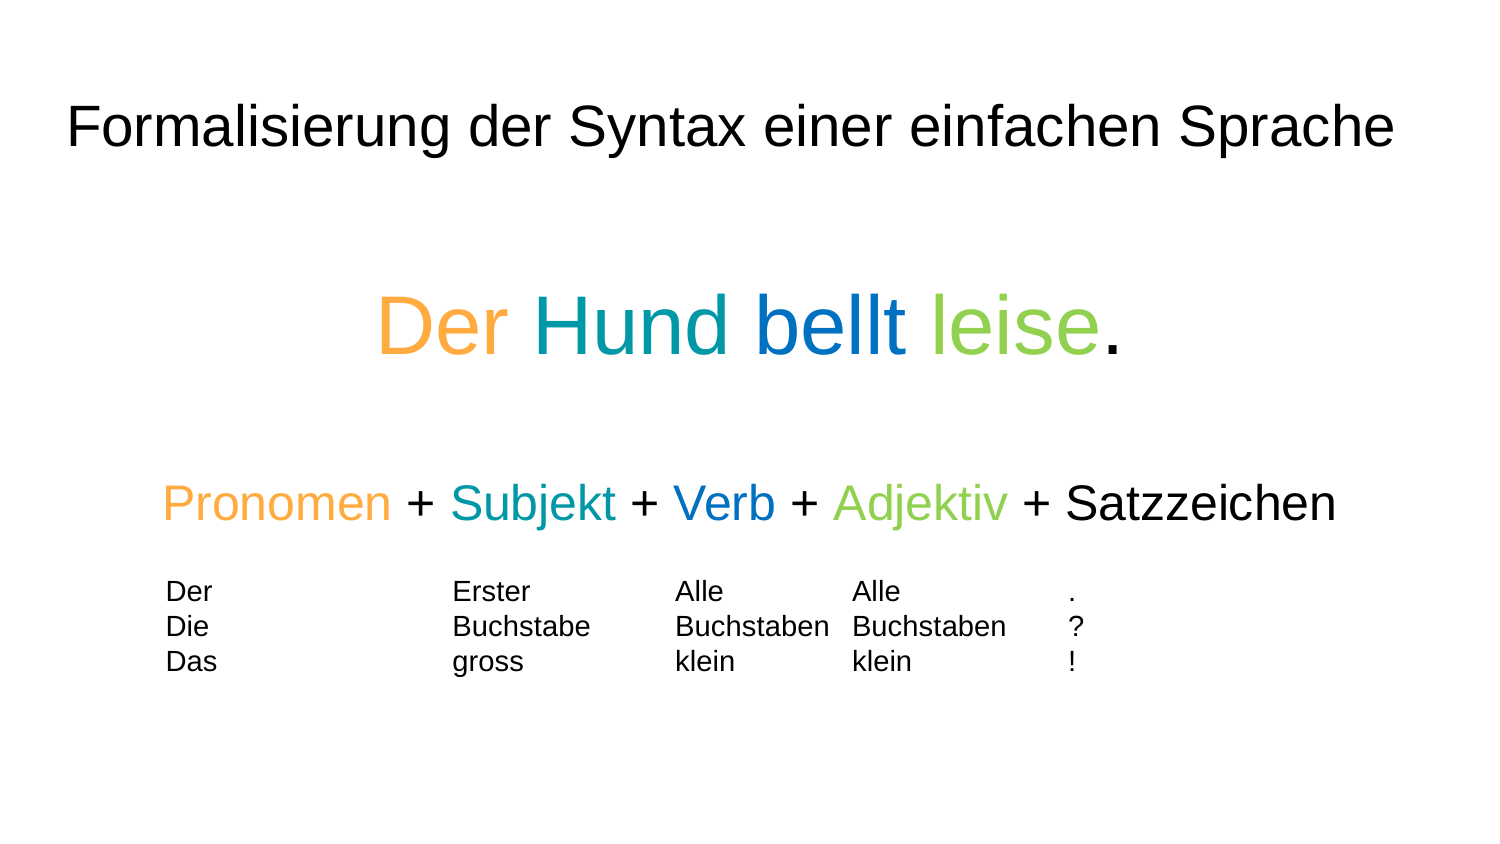

# Formalisierung der Syntax einer einfachen Sprache
Der Hund bellt leise.
Pronomen + Subjekt + Verb + Adjektiv + Satzzeichen
Der
Die
Das
Erster Buchstabe gross
Alle Buchstaben klein
Alle Buchstaben klein
.
?
!